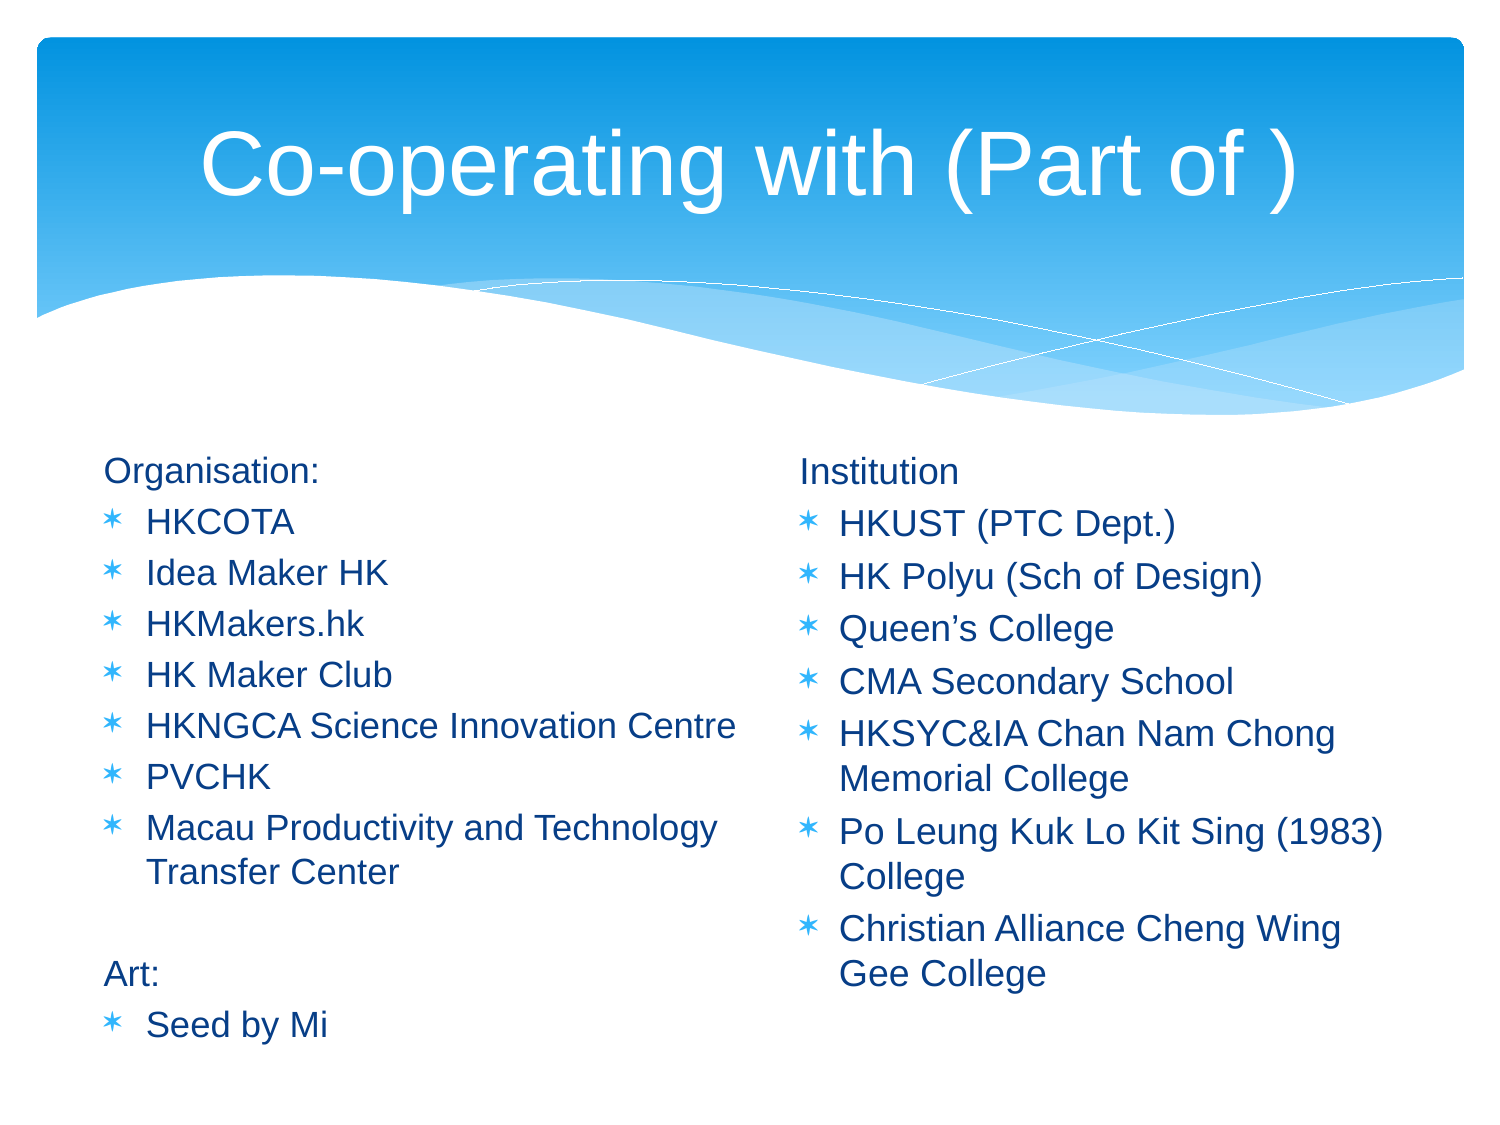

# Co-operating with (Part of )
Organisation:
HKCOTA
Idea Maker HK
HKMakers.hk
HK Maker Club
HKNGCA Science Innovation Centre
PVCHK
Macau Productivity and Technology Transfer Center

Art:
Seed by Mi
Institution
HKUST (PTC Dept.)
HK Polyu (Sch of Design)
Queen’s College
CMA Secondary School
HKSYC&IA Chan Nam Chong Memorial College
Po Leung Kuk Lo Kit Sing (1983) College
Christian Alliance Cheng Wing Gee College